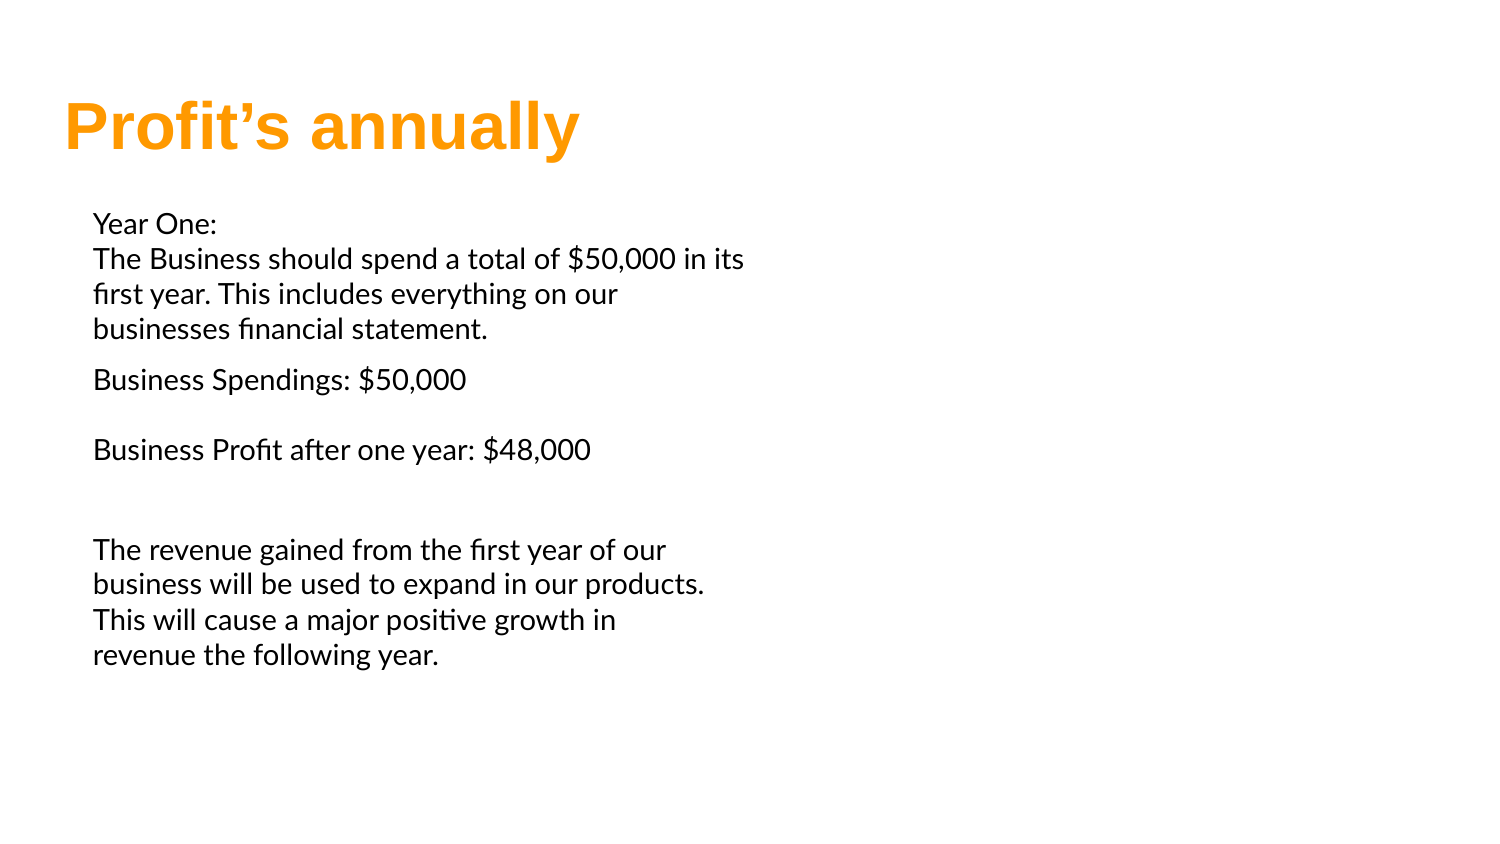

# Profit’s annually
Year One:
The Business should spend a total of $50,000 in its first year. This includes everything on our businesses financial statement.
Business Spendings: $50,000

Business Profit after one year: $48,000
The revenue gained from the first year of our business will be used to expand in our products. This will cause a major positive growth in revenue the following year.